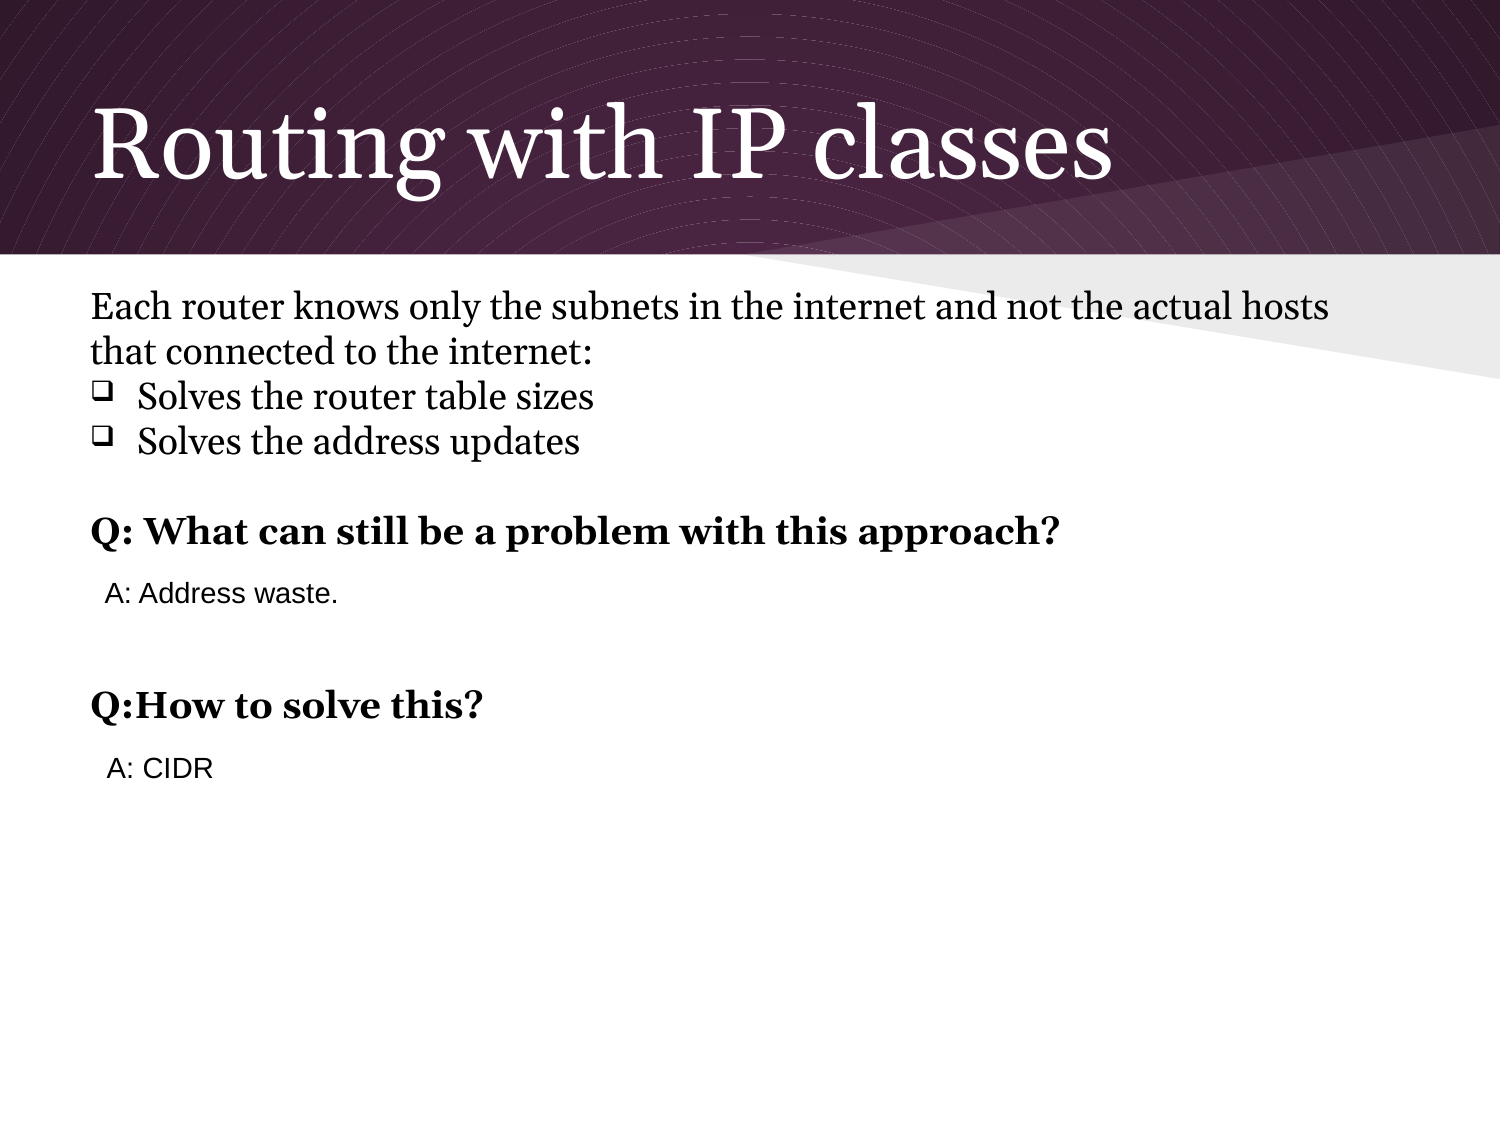

# Routing with IP classes
Each router knows only the subnets in the internet and not the actual hosts that connected to the internet:
Solves the router table sizes
Solves the address updates

Q: What can still be a problem with this approach?
A: Address waste.

Q:How to solve this?

A: CIDR